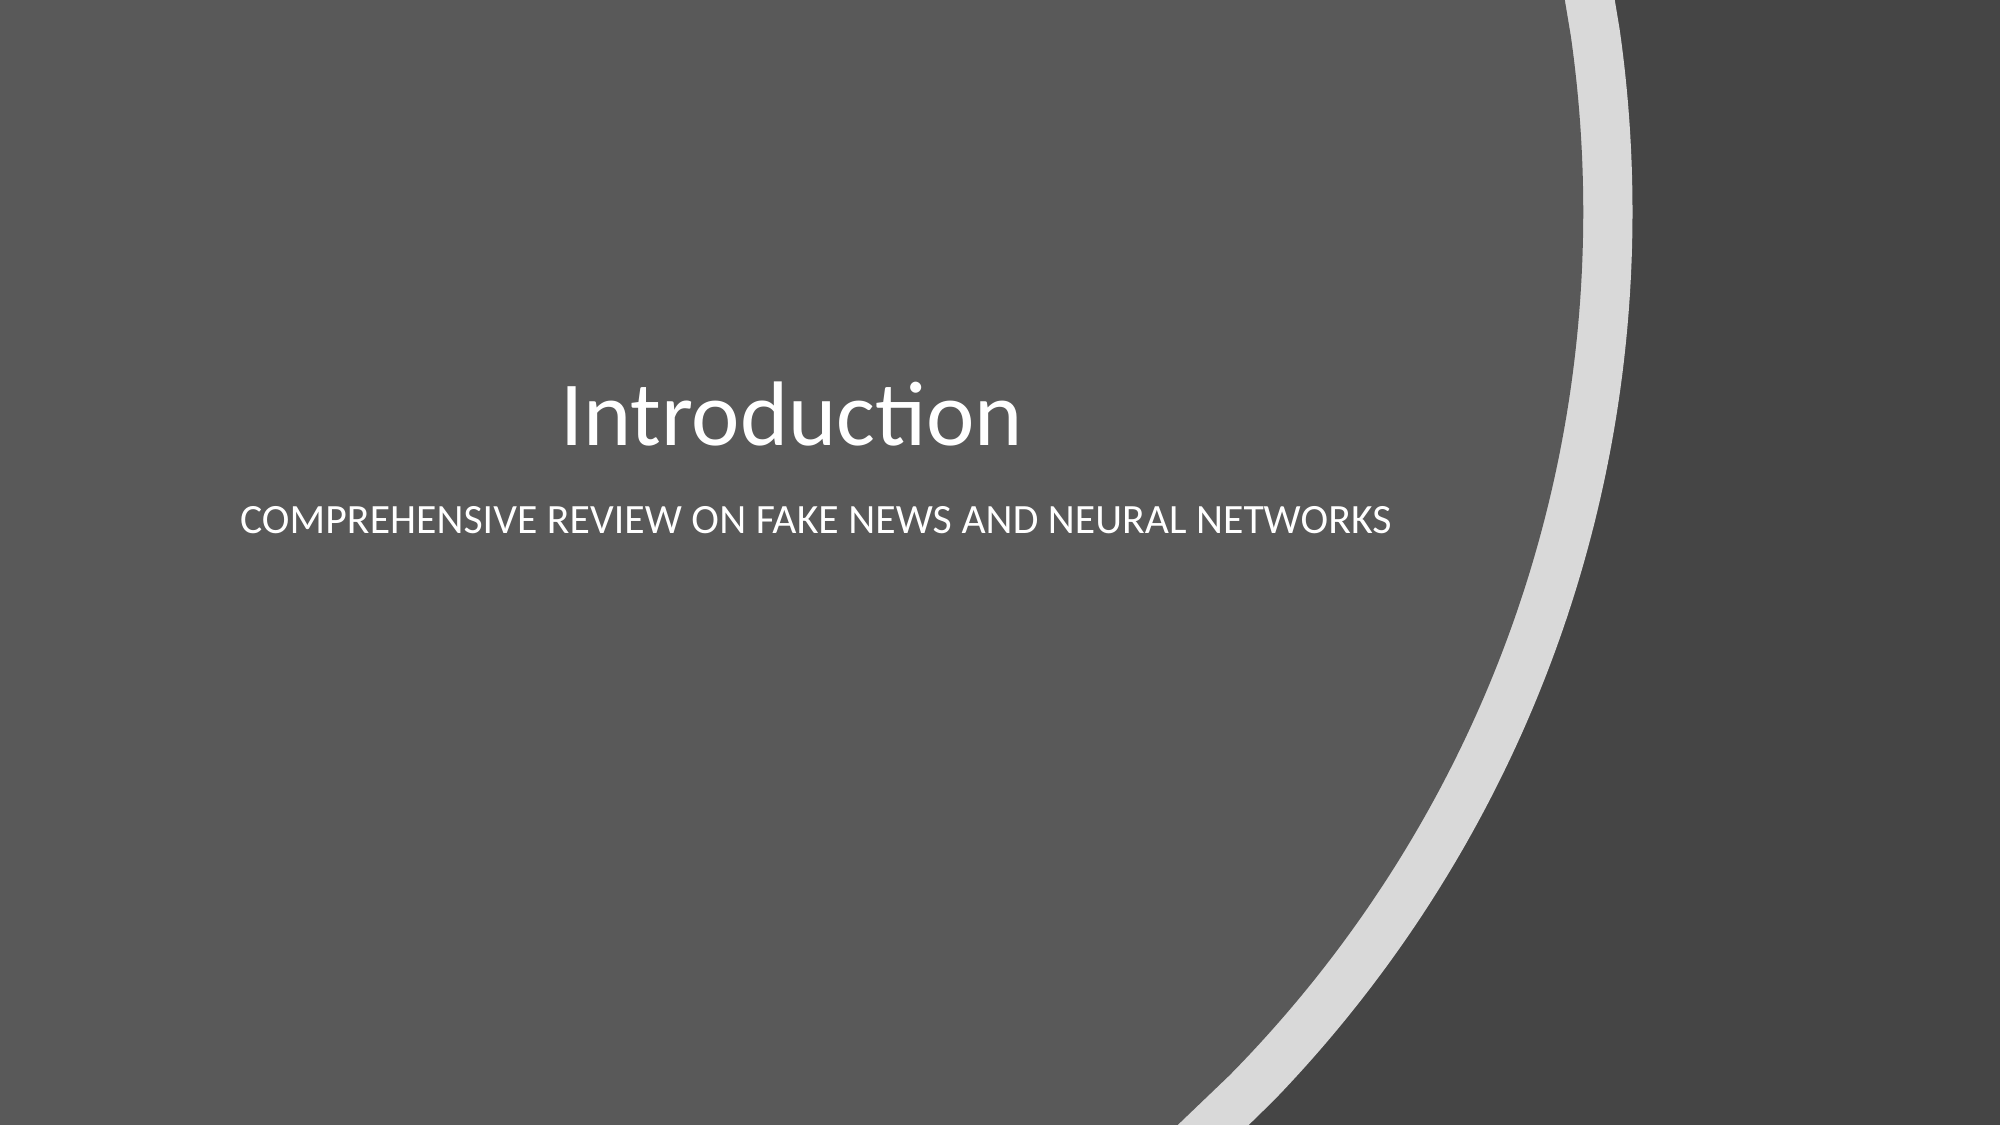

# Introduction
COMPREHENSIVE REVIEW ON FAKE NEWS AND NEURAL NETWORKS